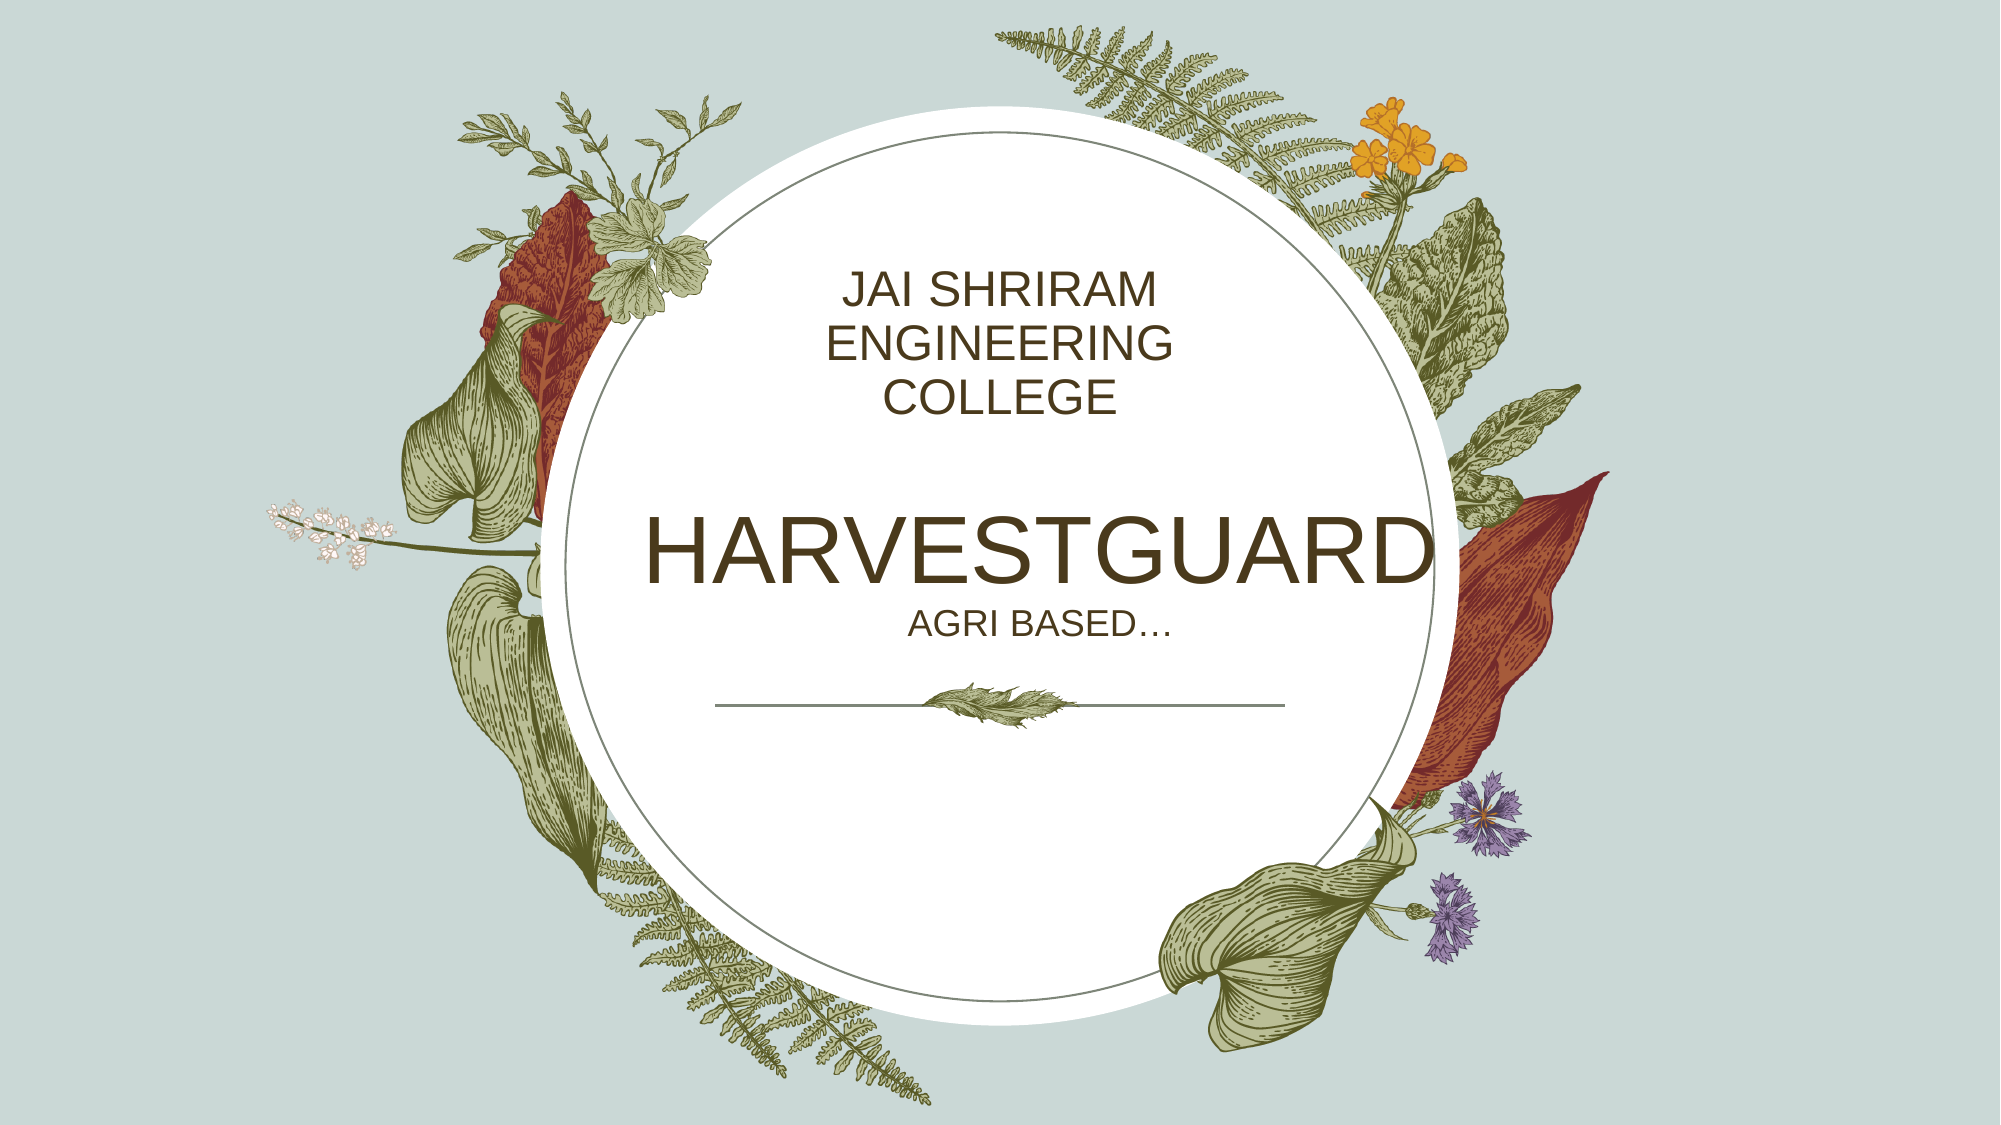

JAI SHRIRAM ENGINEERING COLLEGE​
# HARVESTGUARD AGRI BASED…